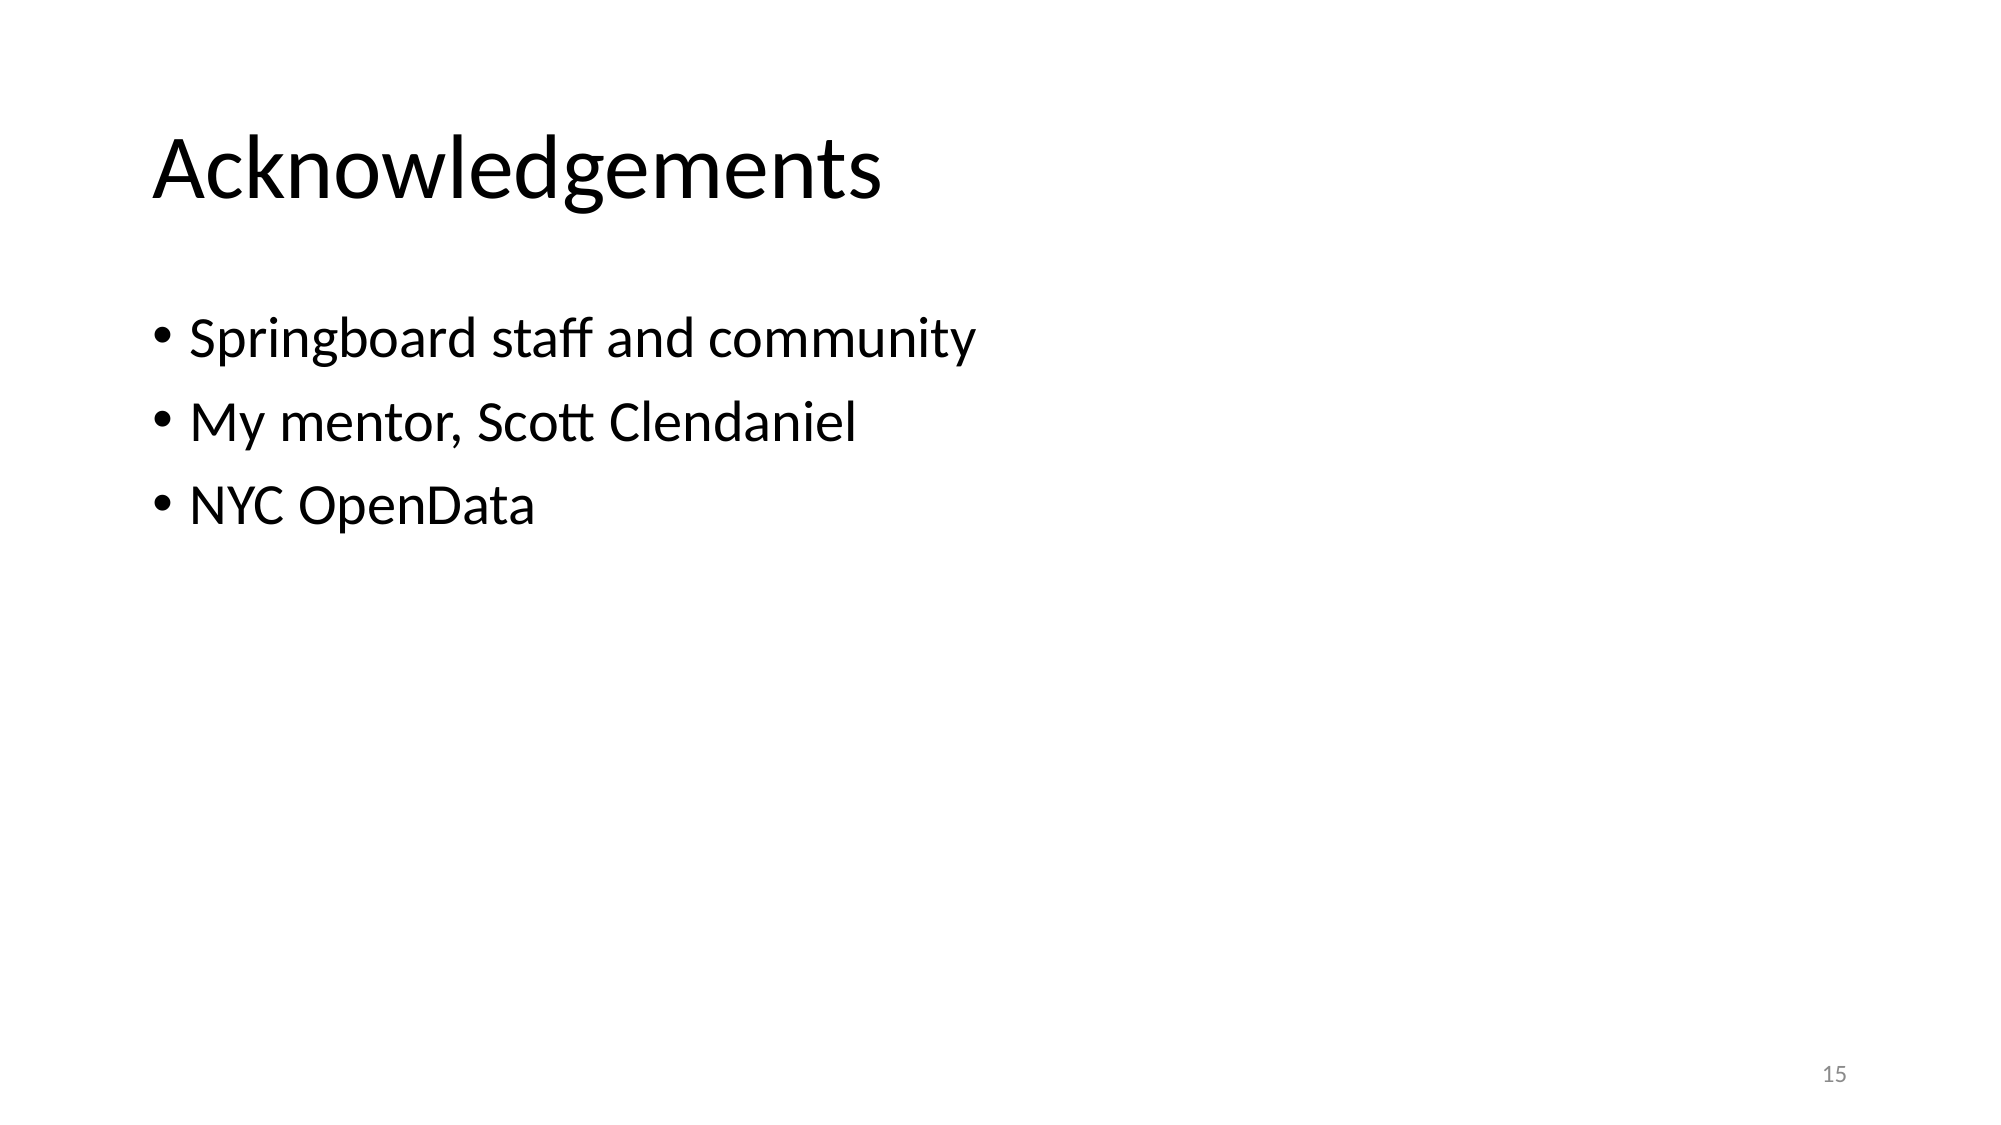

# Acknowledgements
Springboard staff and community
My mentor, Scott Clendaniel
NYC OpenData
15